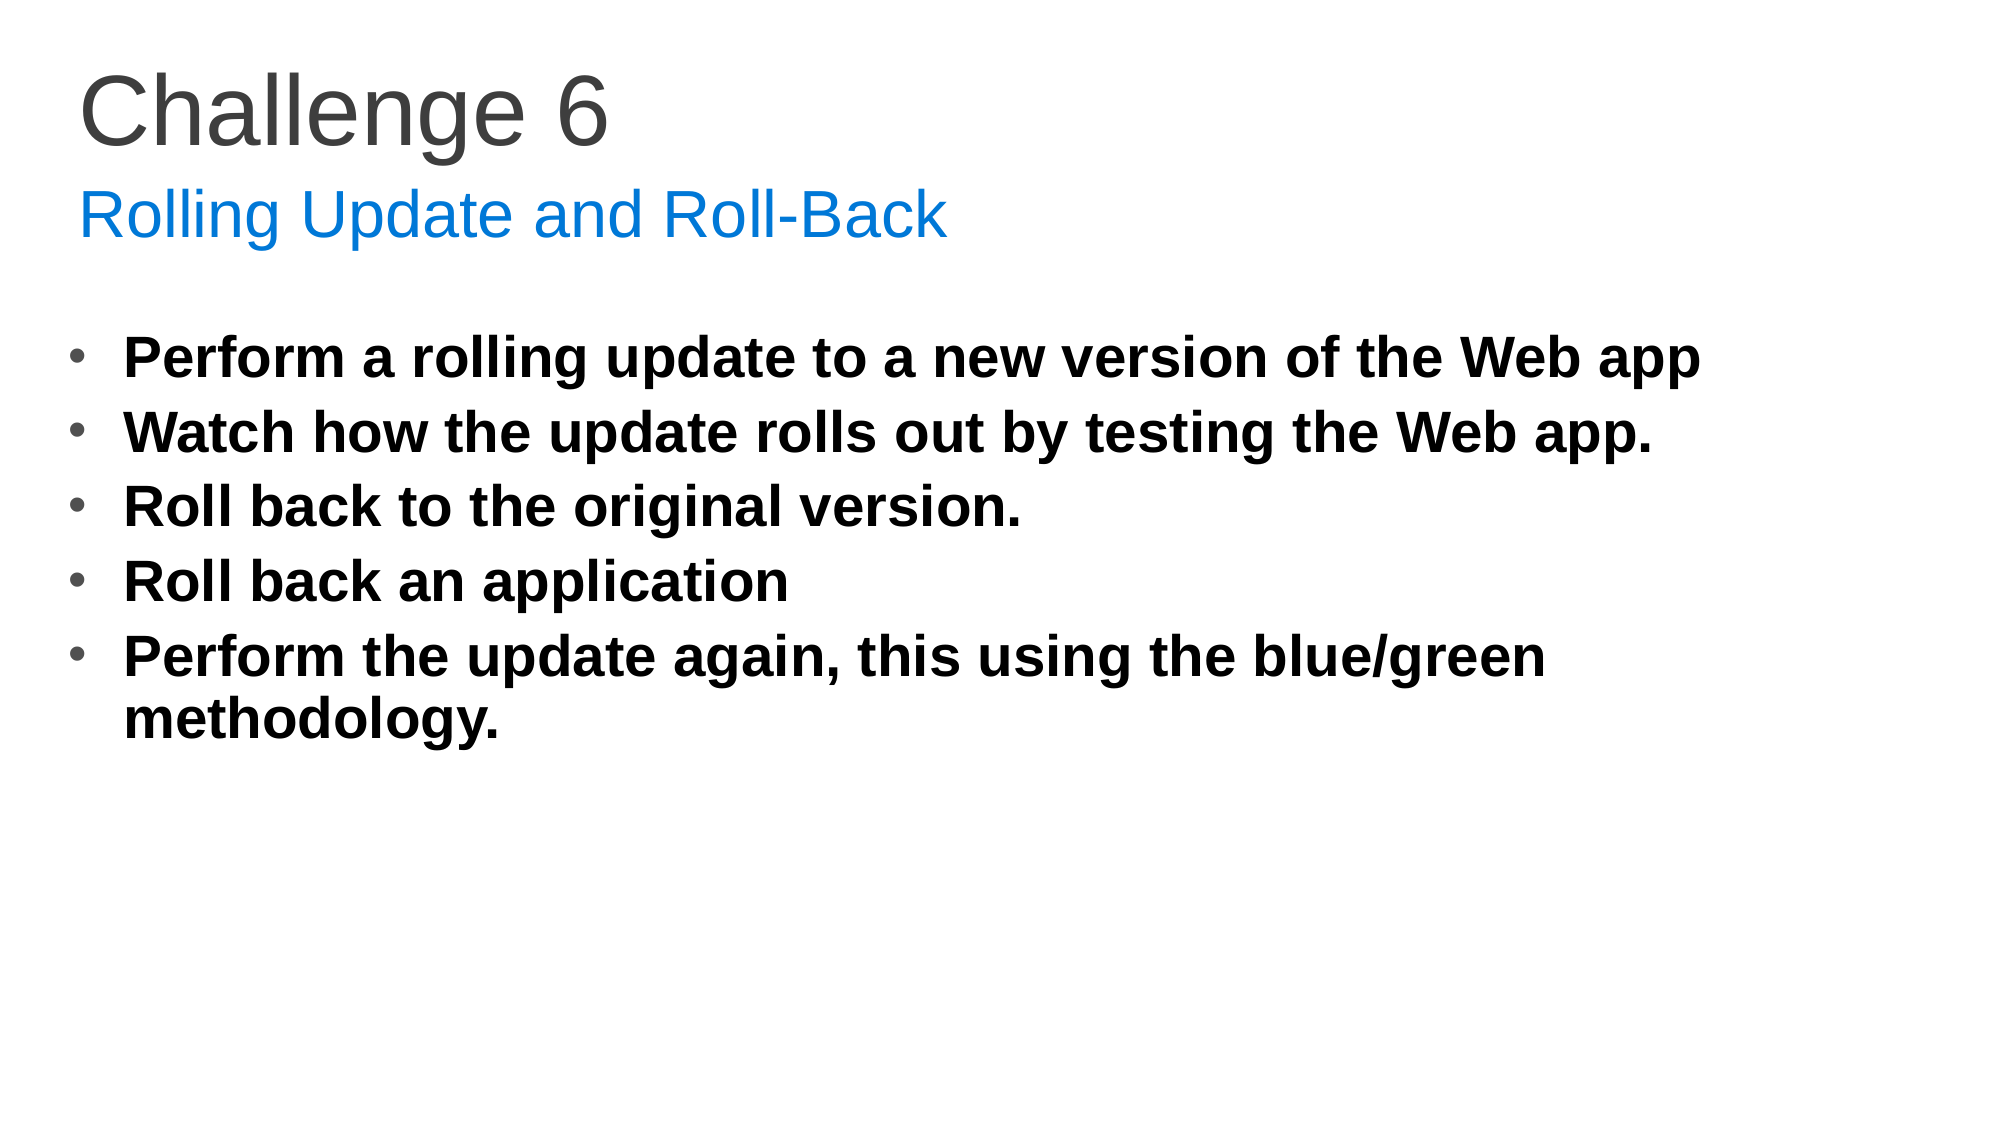

Challenge 6
Rolling Update and Roll-Back
Perform a rolling update to a new version of the Web app
Watch how the update rolls out by testing the Web app.
Roll back to the original version.
Roll back an application
Perform the update again, this using the blue/green methodology.